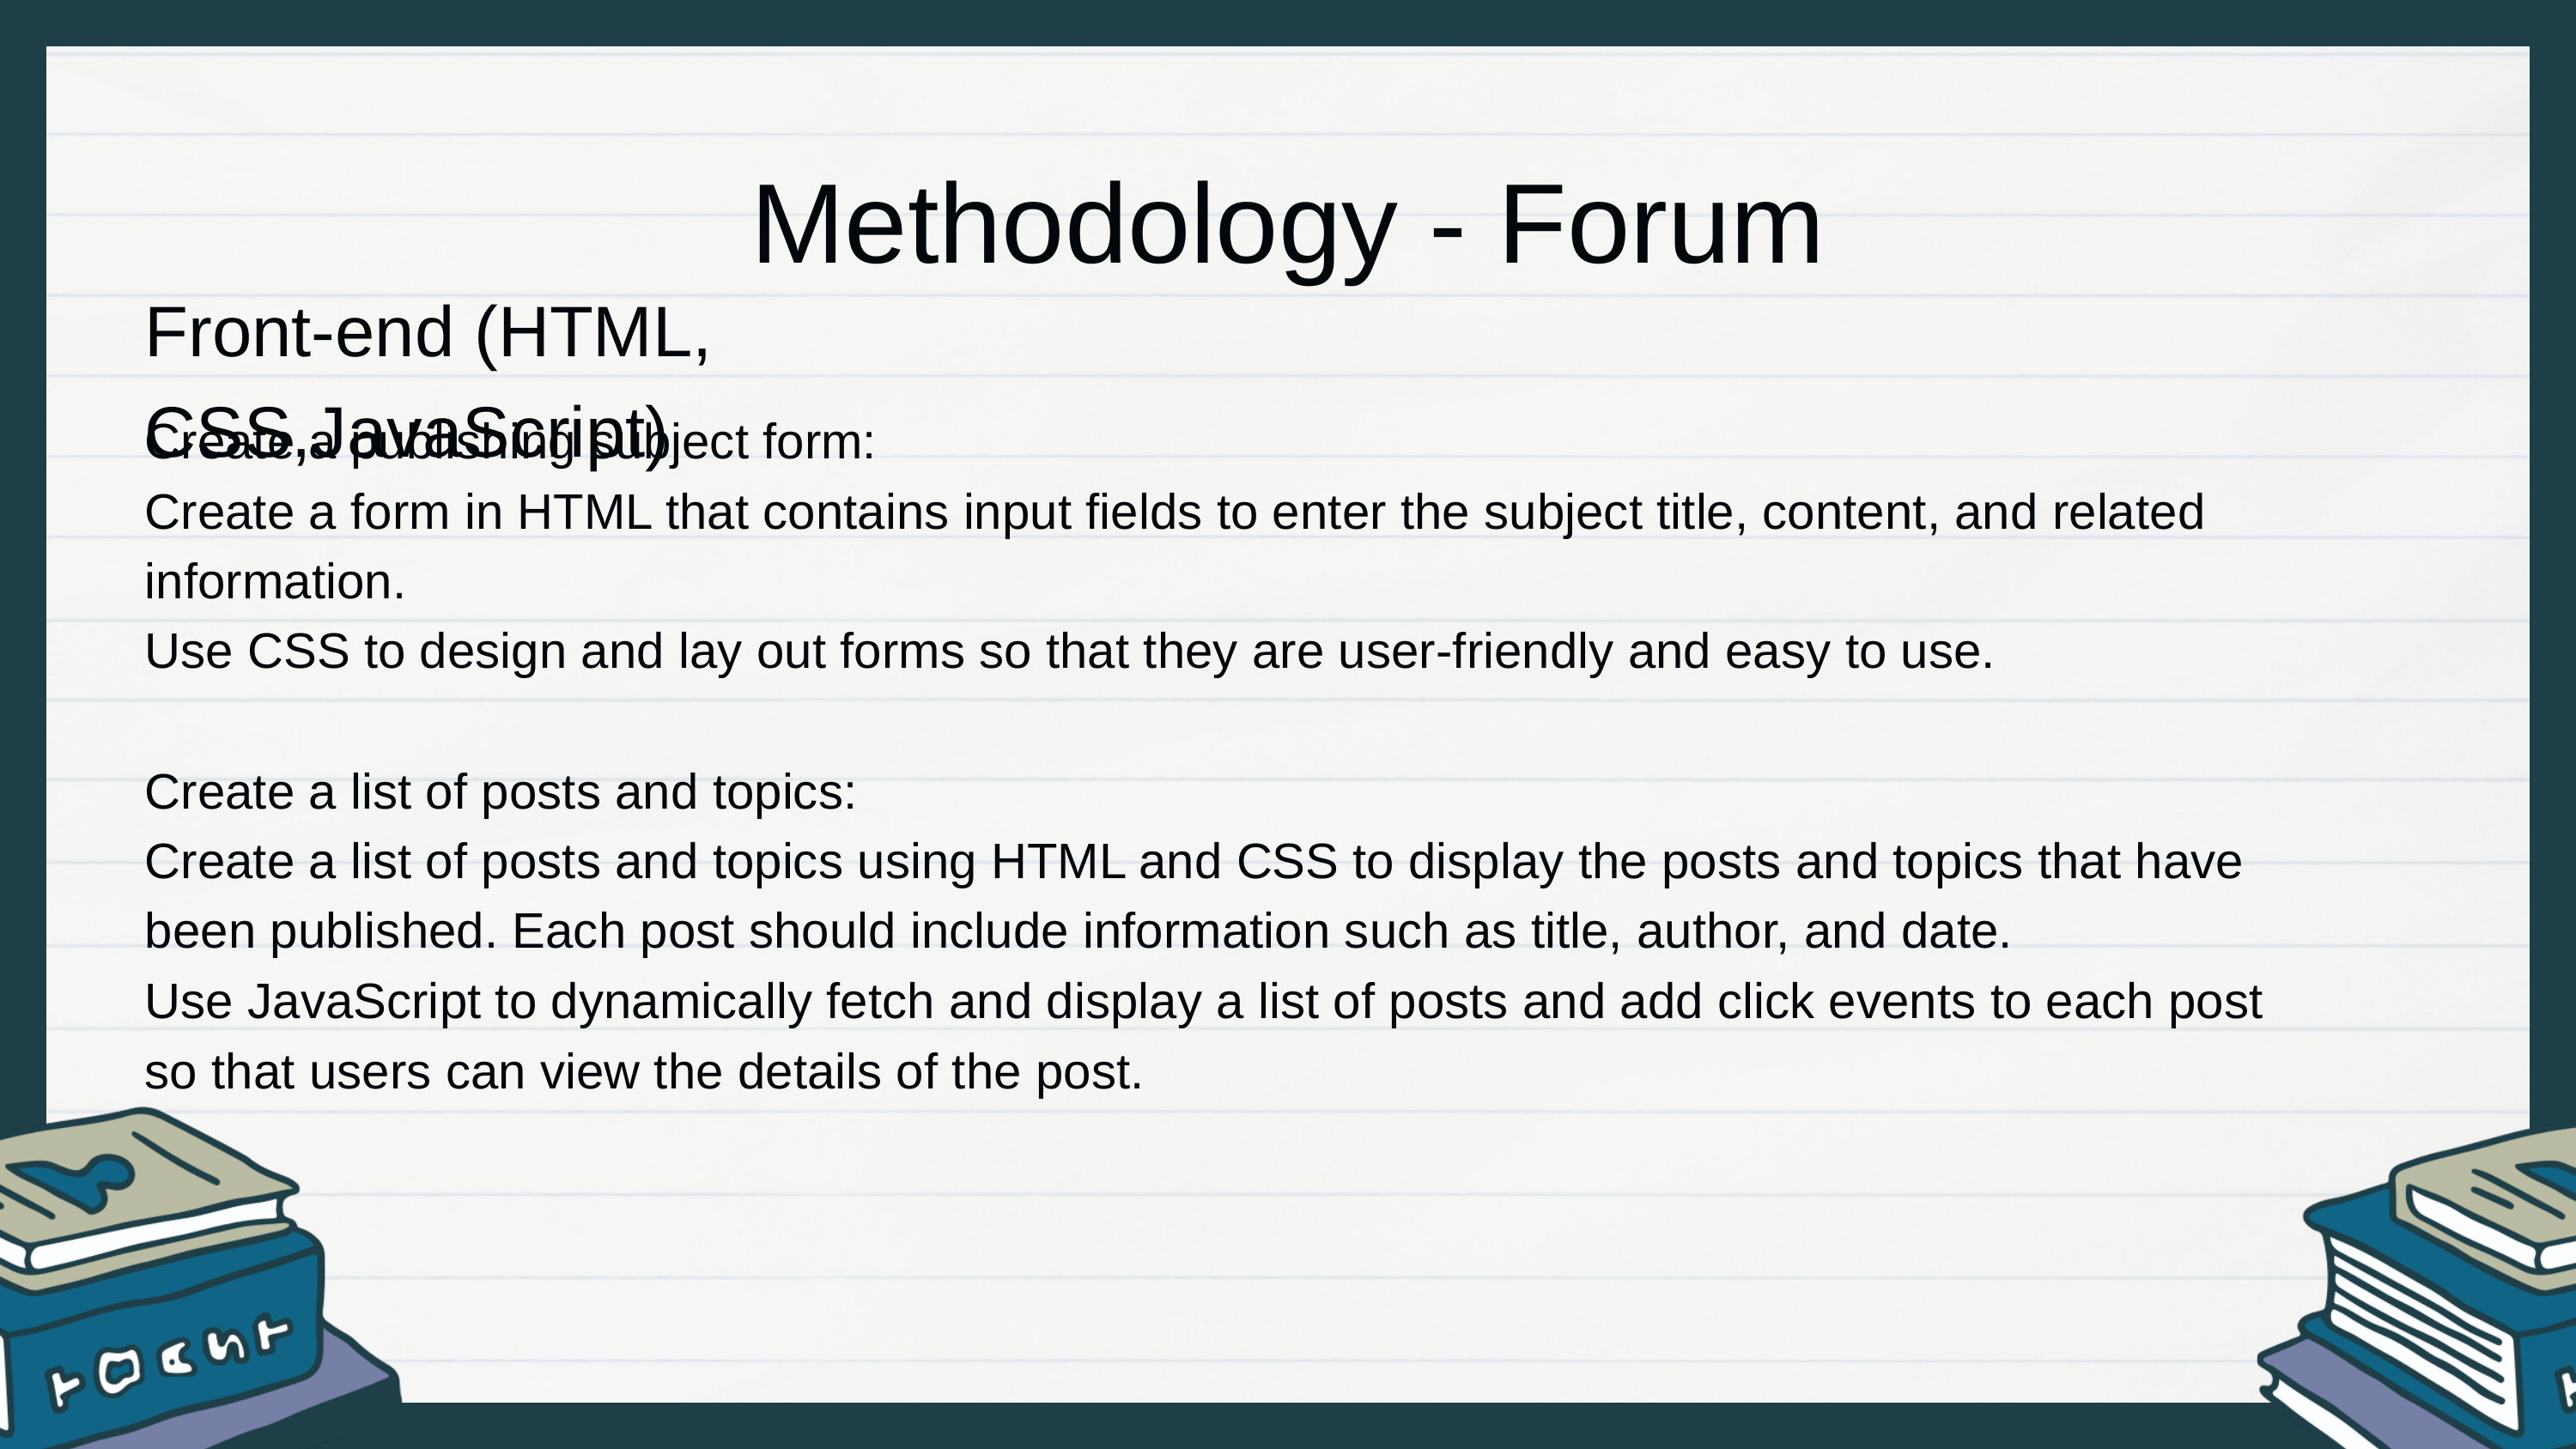

Methodology - Forum
Front-end (HTML, CSS,JavaScript)

Create a publishing subject form:
Create a form in HTML that contains input fields to enter the subject title, content, and related information.
Use CSS to design and lay out forms so that they are user-friendly and easy to use.

Create a list of posts and topics:
Create a list of posts and topics using HTML and CSS to display the posts and topics that have been published. Each post should include information such as title, author, and date.
Use JavaScript to dynamically fetch and display a list of posts and add click events to each post so that users can view the details of the post.